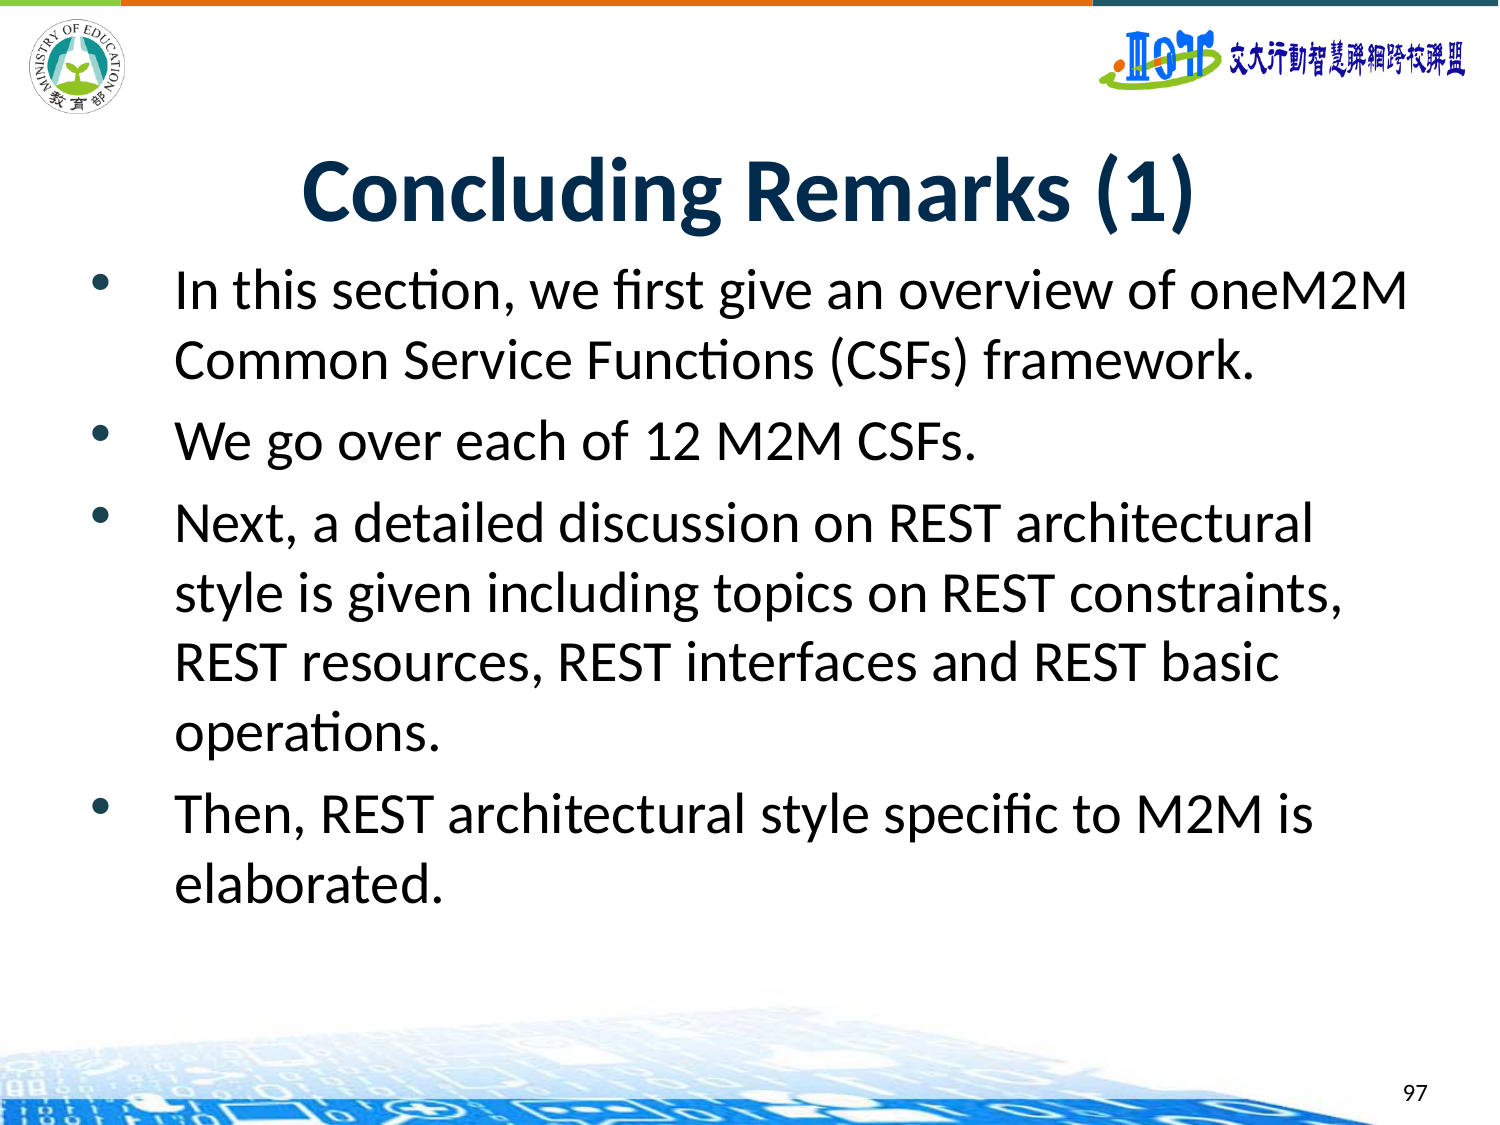

# Concluding Remarks (1)
In this section, we first give an overview of oneM2M Common Service Functions (CSFs) framework.
We go over each of 12 M2M CSFs.
Next, a detailed discussion on REST architectural style is given including topics on REST constraints, REST resources, REST interfaces and REST basic operations.
Then, REST architectural style specific to M2M is elaborated.

97